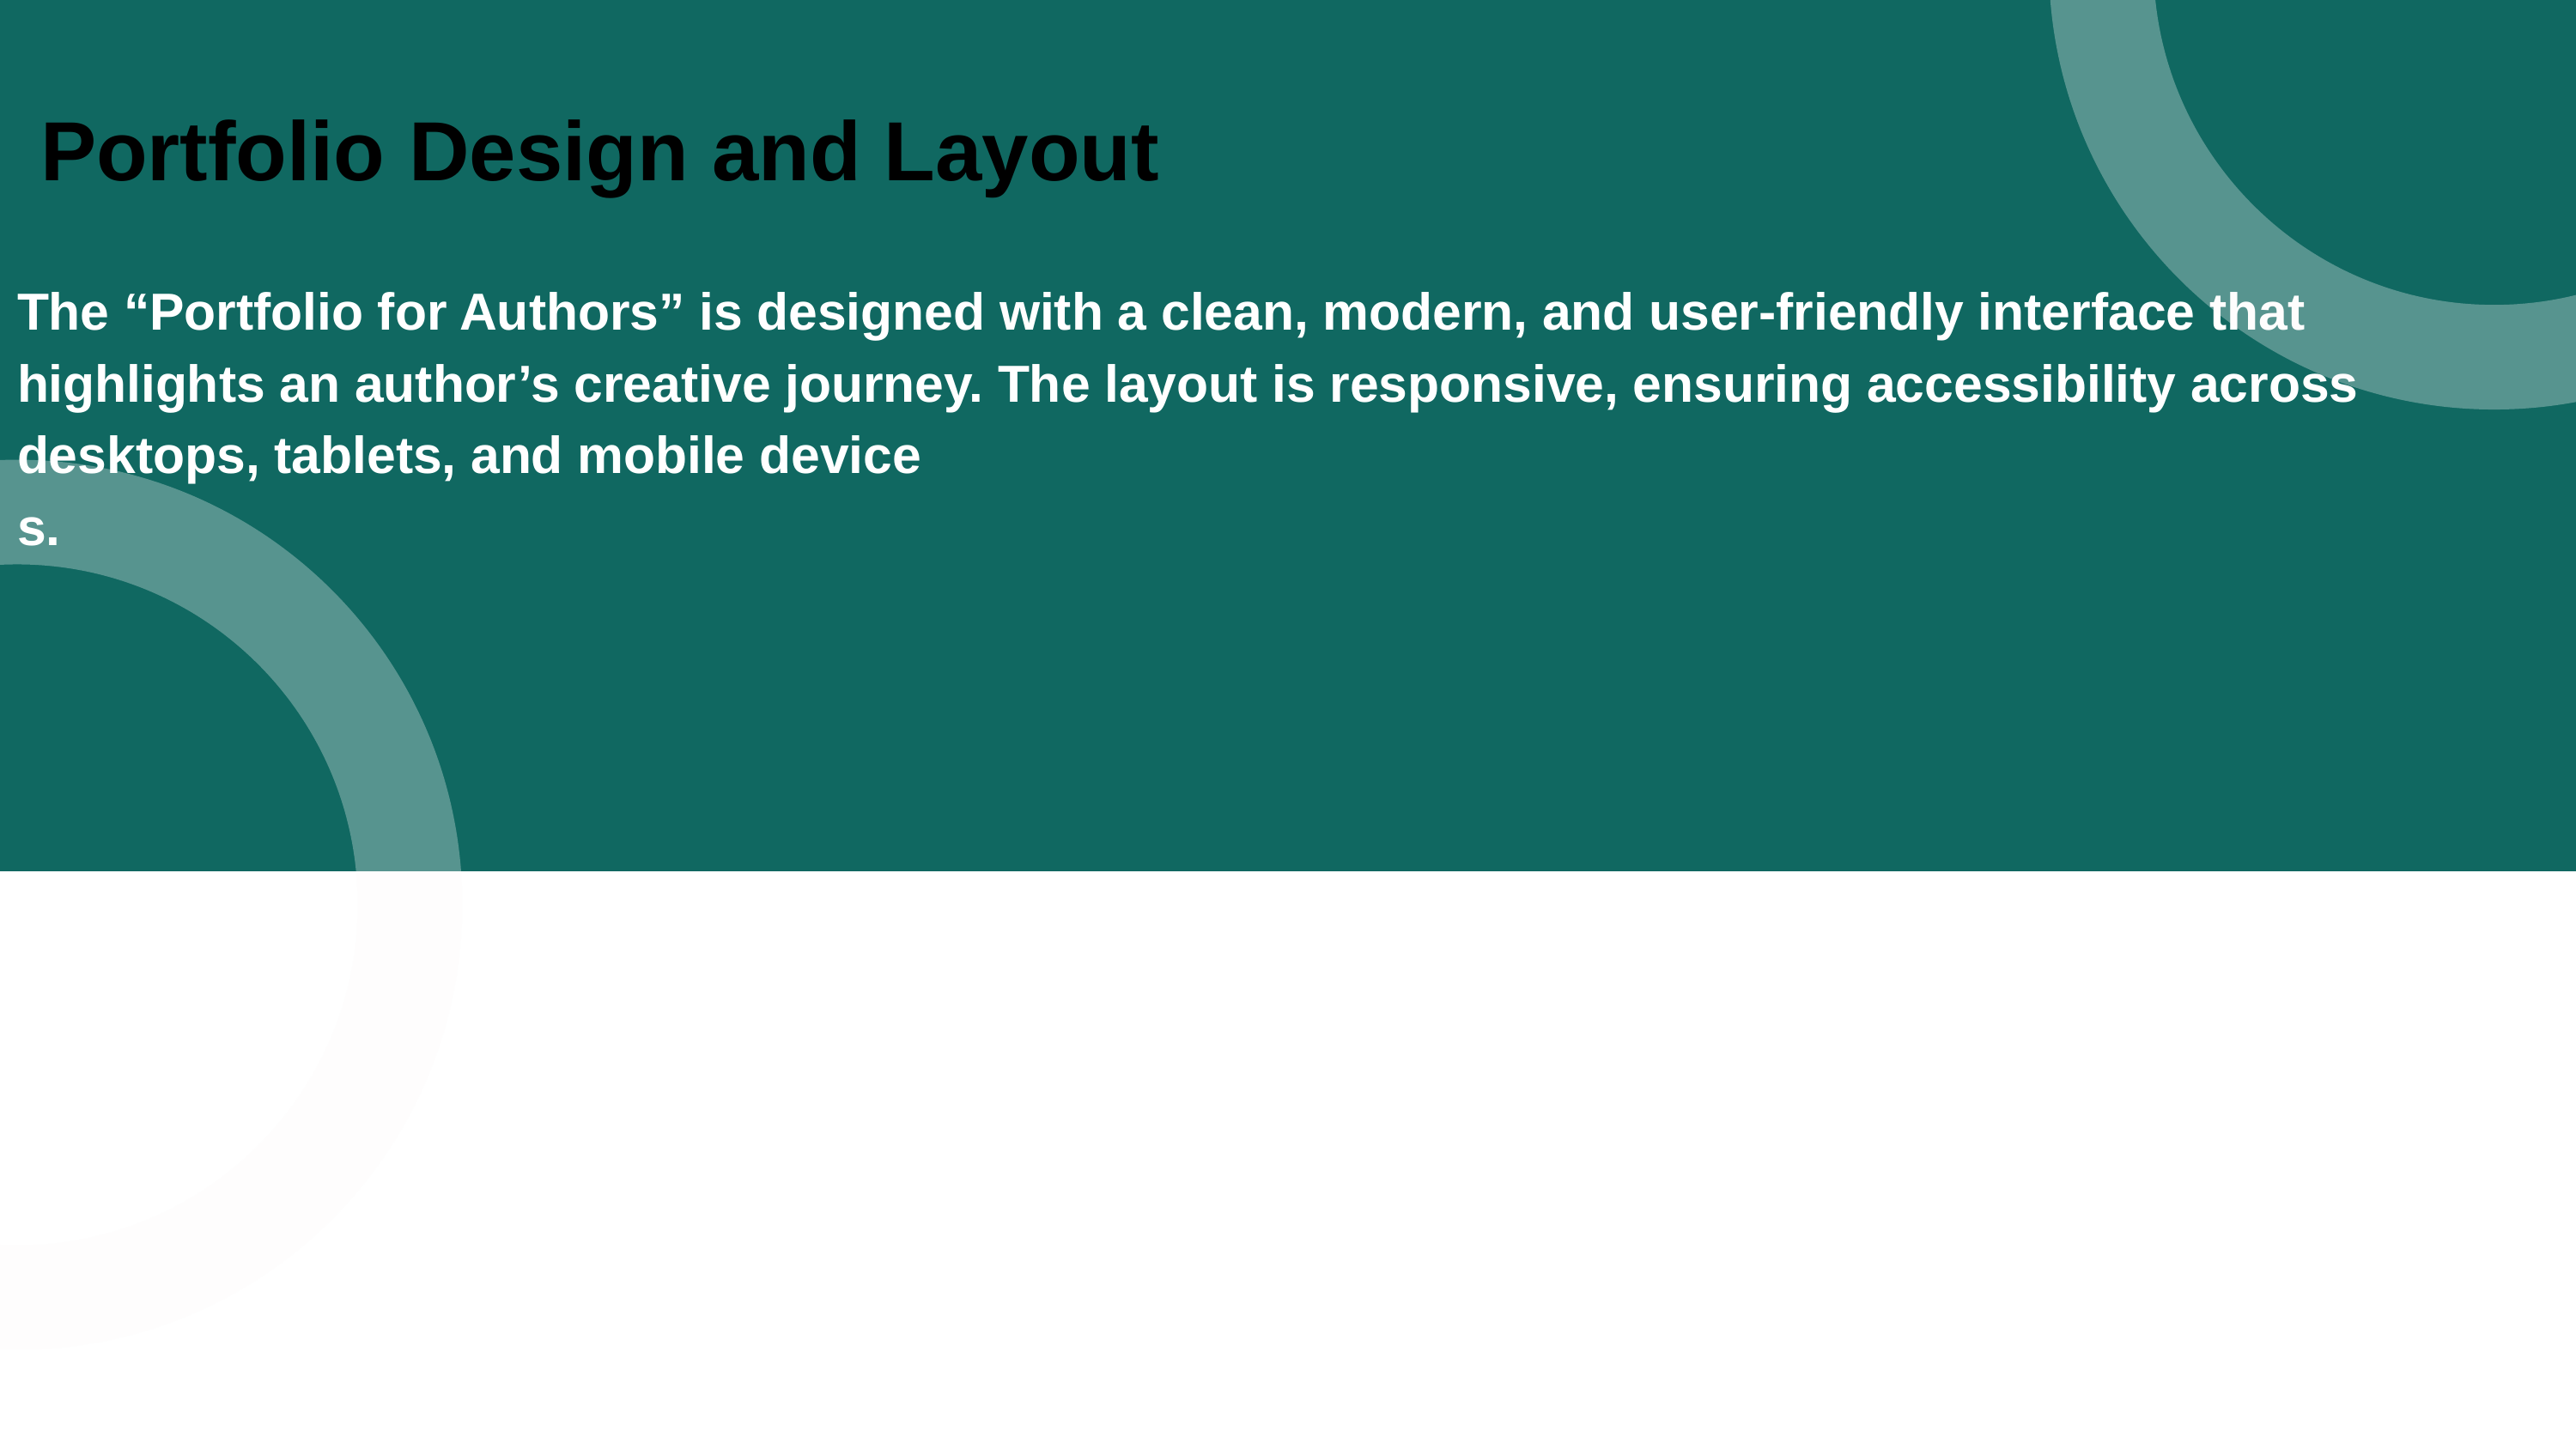

Portfolio Design and Layout

The “Portfolio for Authors” is designed with a clean, modern, and user-friendly interface that highlights an author’s creative journey. The layout is responsive, ensuring accessibility across desktops, tablets, and mobile device
s.